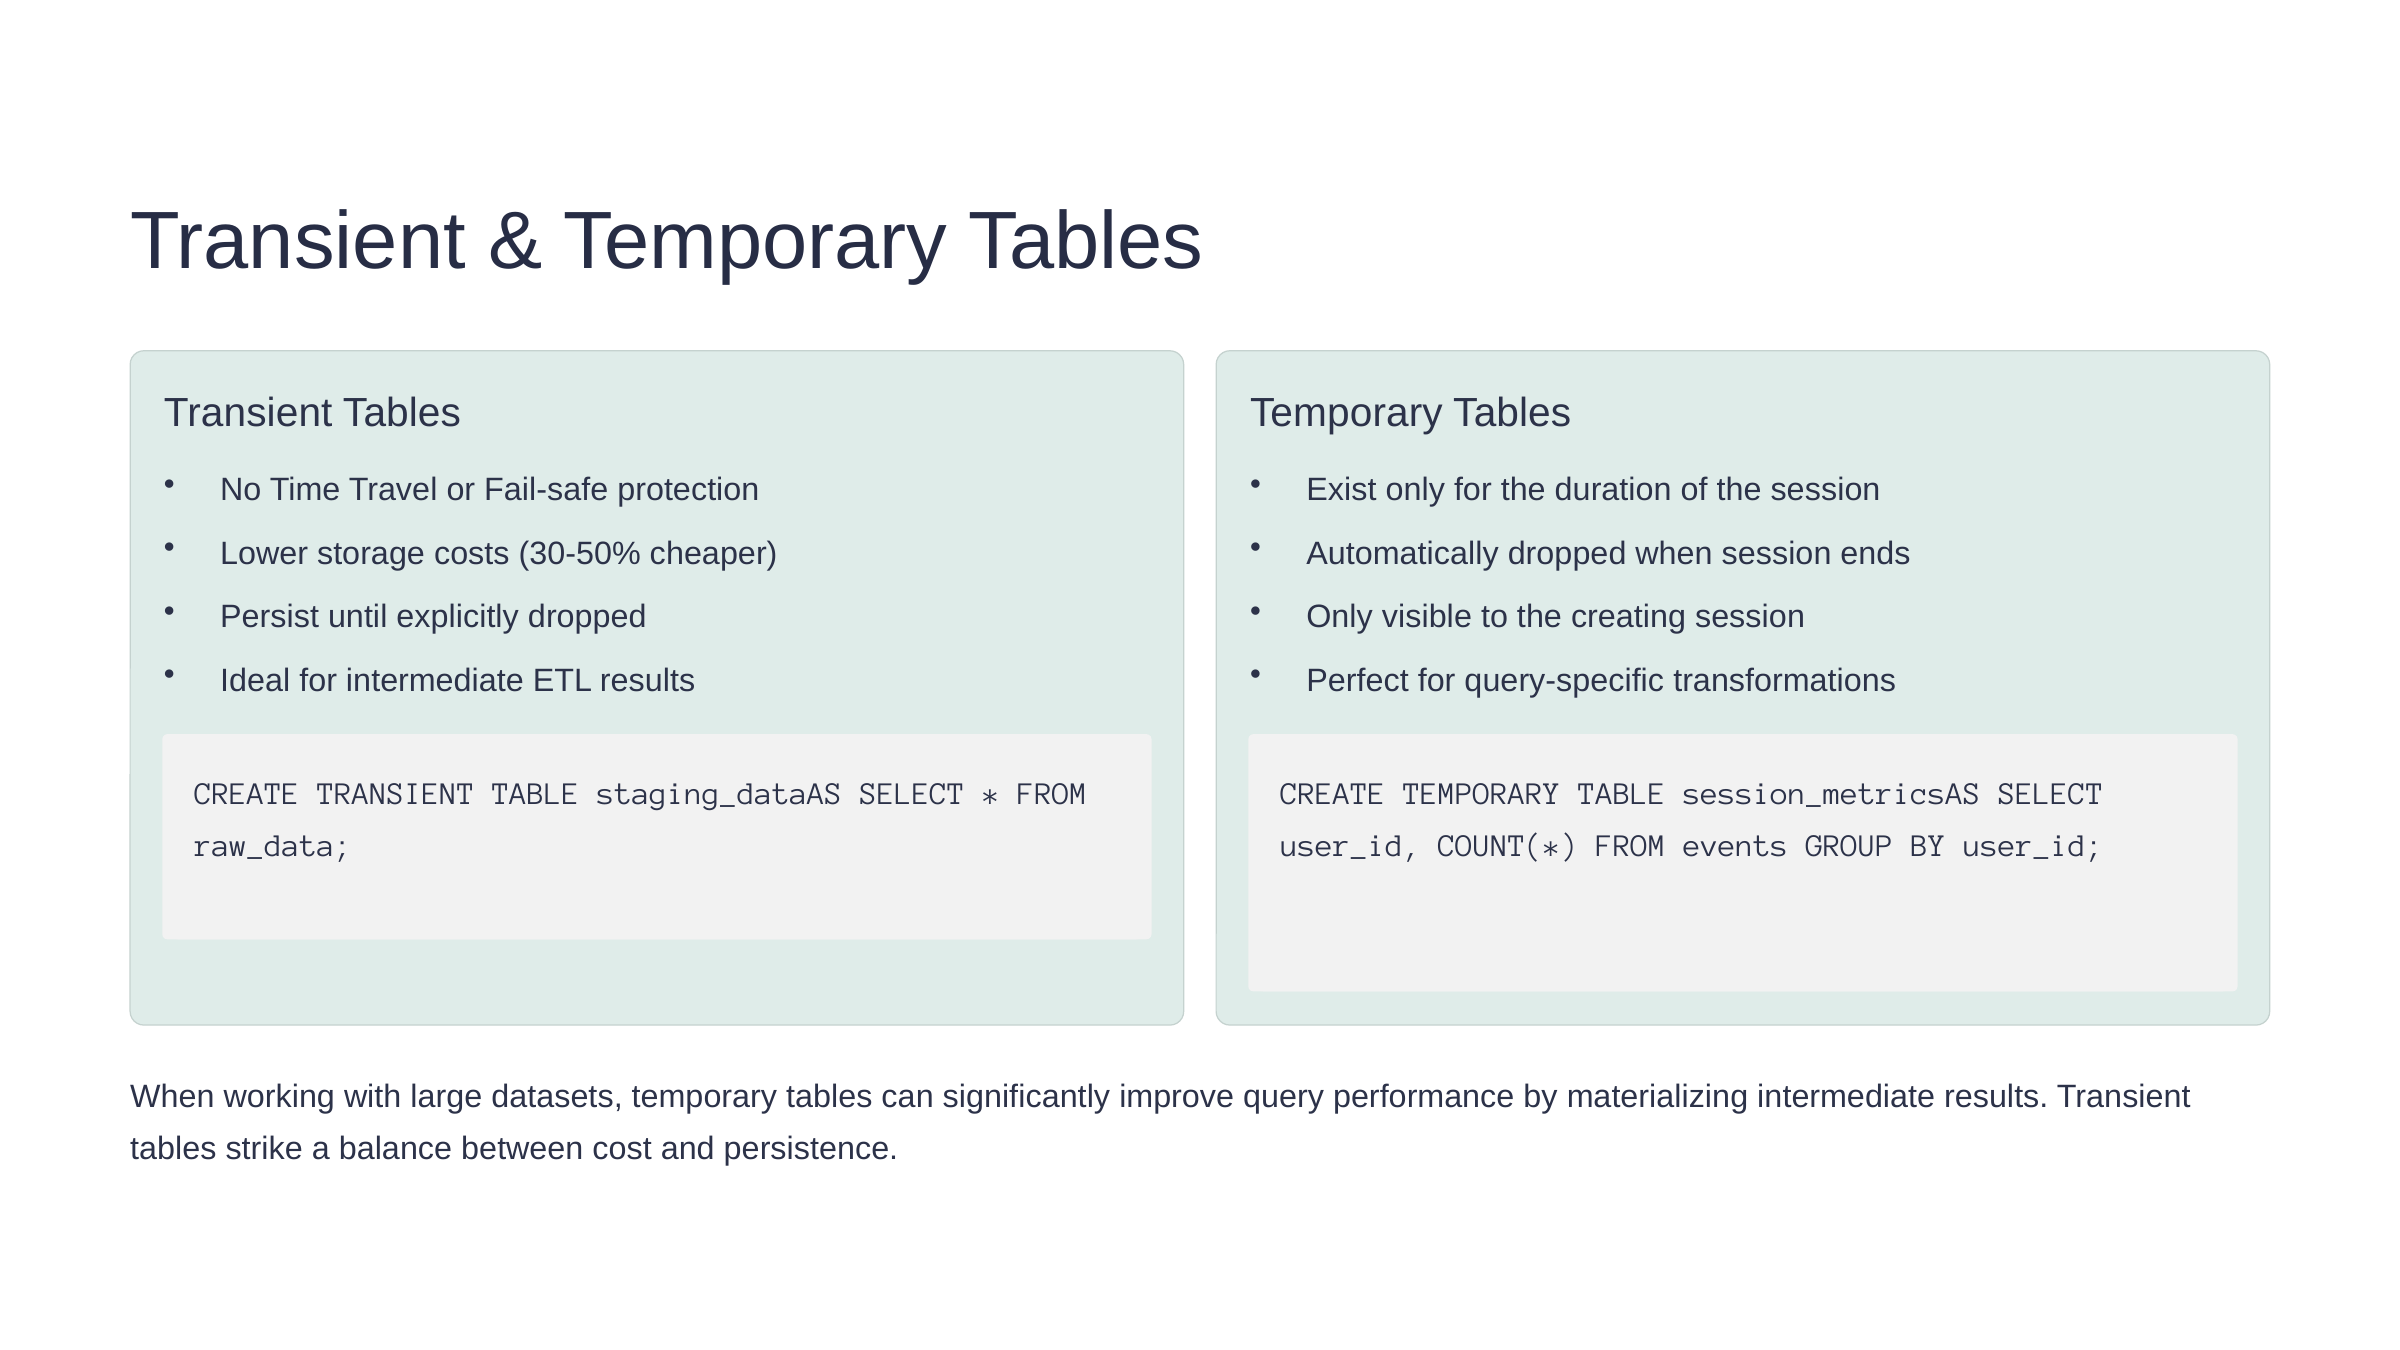

Transient & Temporary Tables

Transient Tables
Temporary Tables
No Time Travel or Fail-safe protection
Exist only for the duration of the session
Lower storage costs (30-50% cheaper)
Automatically dropped when session ends
Persist until explicitly dropped
Only visible to the creating session
Ideal for intermediate ETL results
Perfect for query-specific transformations

CREATE TRANSIENT TABLE staging_dataAS SELECT * FROM raw_data;
CREATE TEMPORARY TABLE session_metricsAS SELECT user_id, COUNT(*) FROM events GROUP BY user_id;
When working with large datasets, temporary tables can significantly improve query performance by materializing intermediate results. Transient tables strike a balance between cost and persistence.